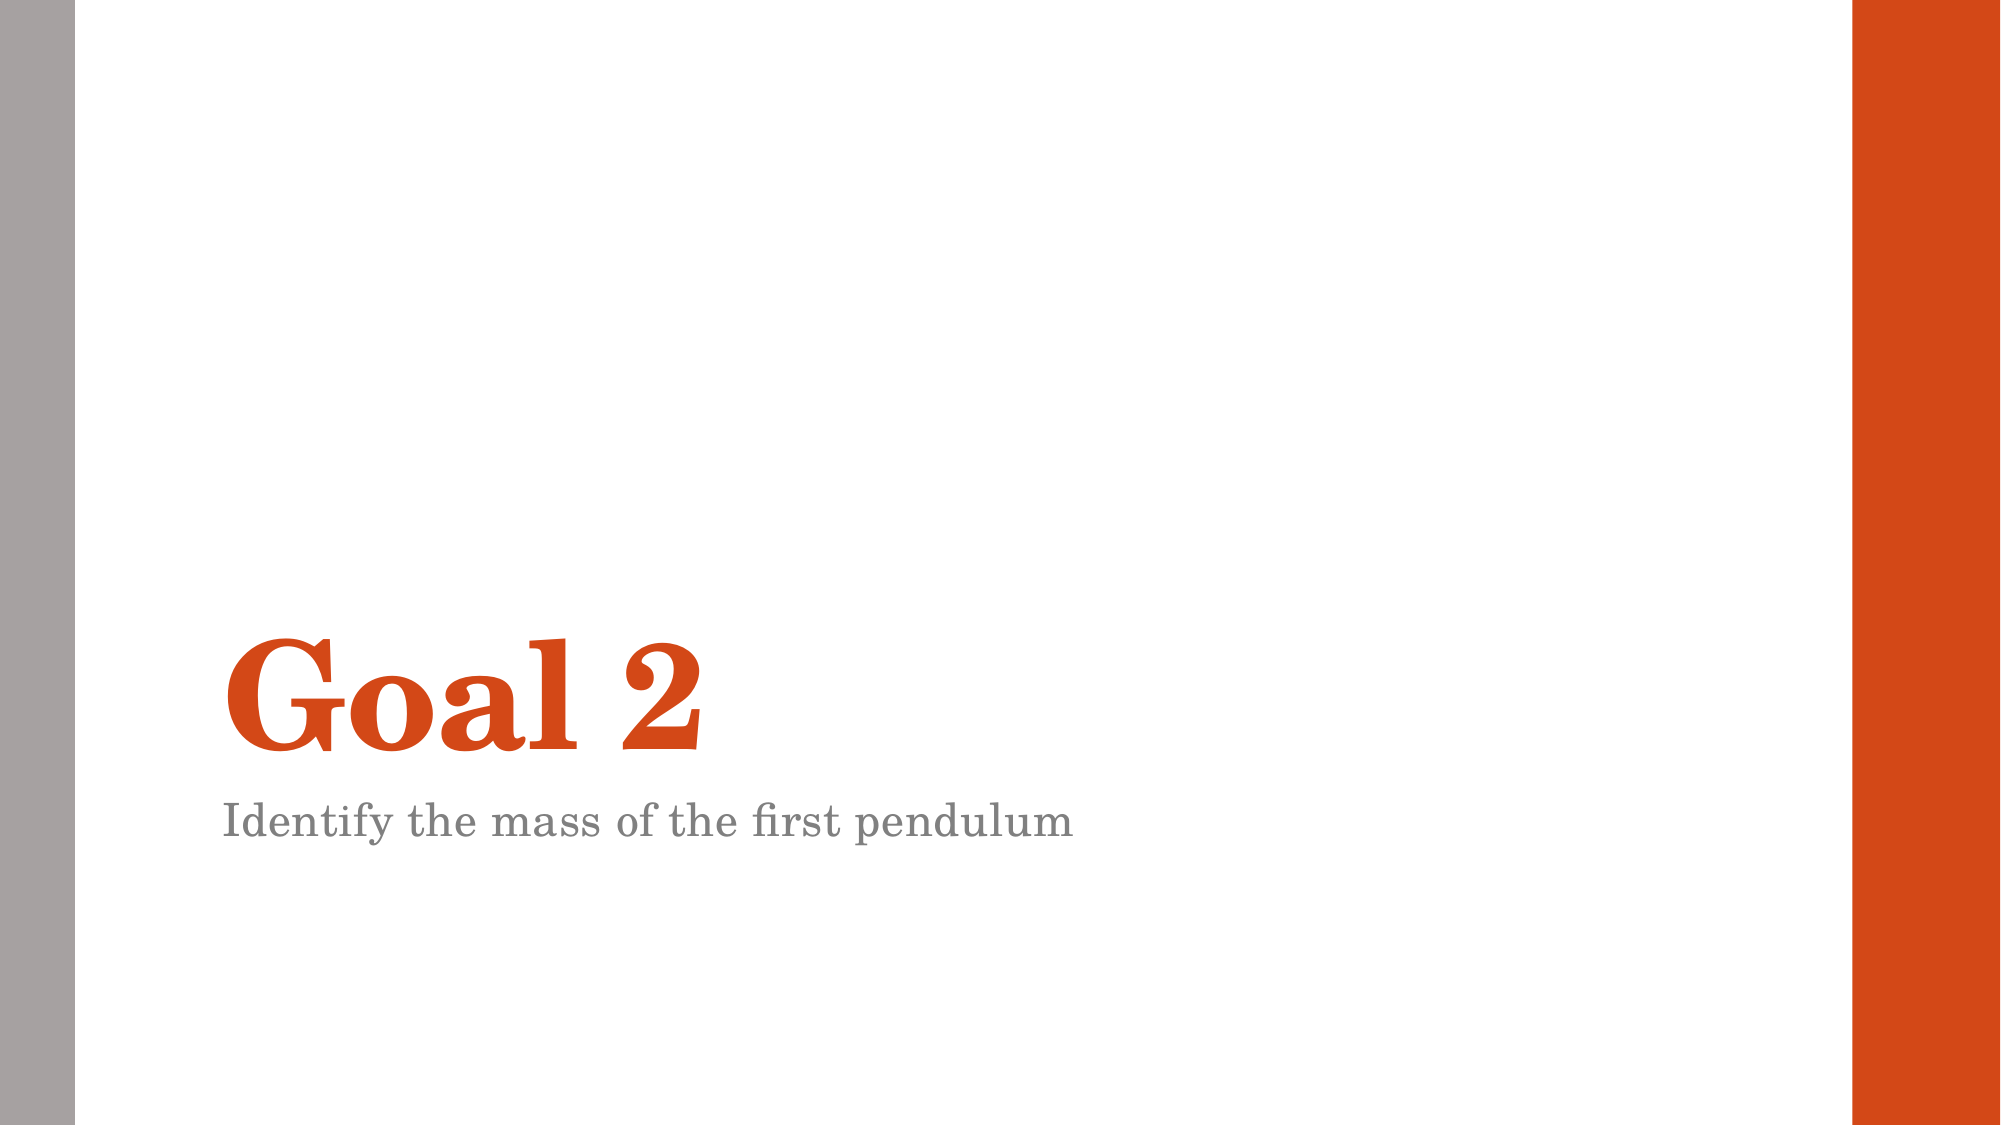

# Goal 2
Identify the mass of the first pendulum